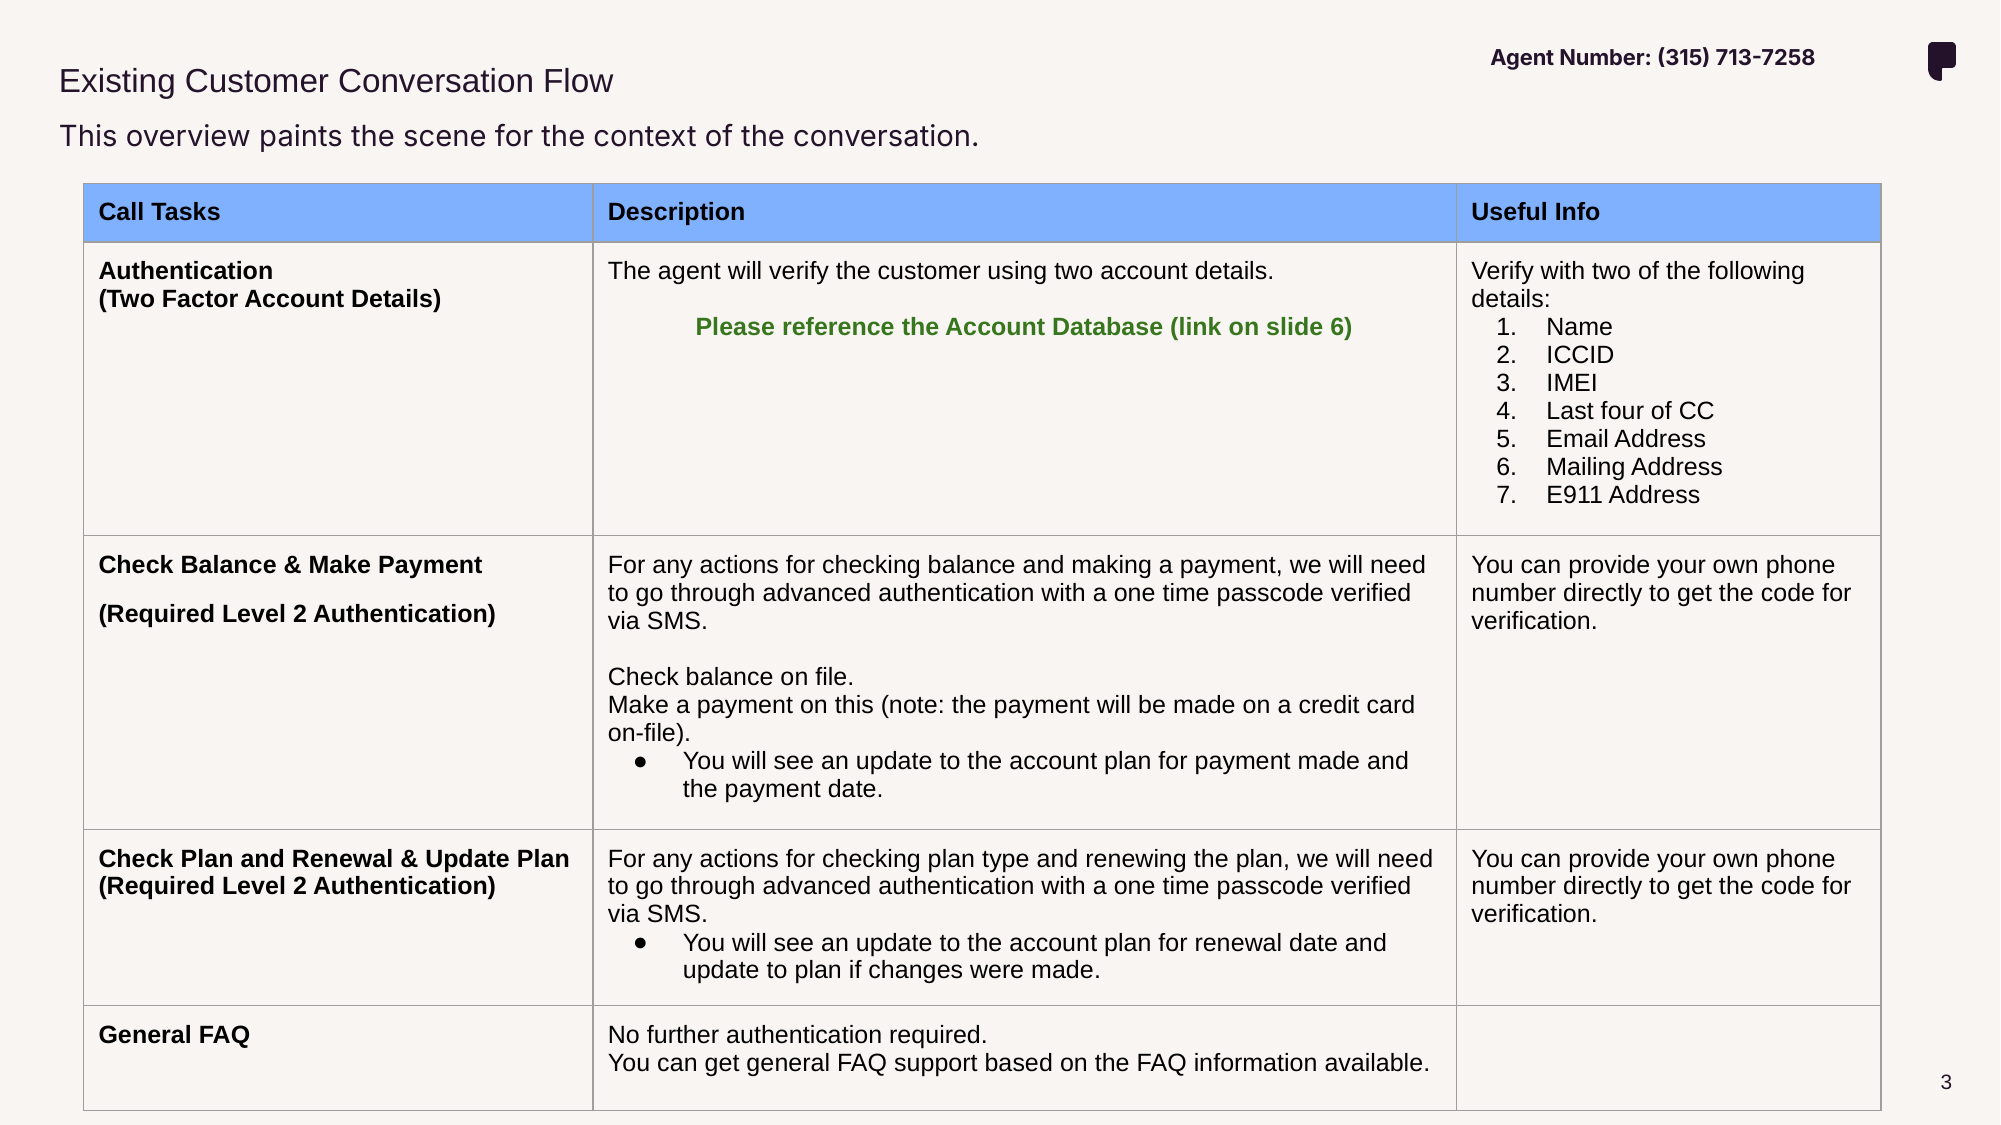

Agent Number: (315) 713-7258

# Existing Customer Conversation Flow
This overview paints the scene for the context of the conversation.
| Call Tasks | Description | Useful Info |
| --- | --- | --- |
| Authentication (Two Factor Account Details) | The agent will verify the customer using two account details. Please reference the Account Database (link on slide 6) | Verify with two of the following details: Name ICCID IMEI Last four of CC Email Address Mailing Address E911 Address |
| Check Balance & Make Payment (Required Level 2 Authentication) | For any actions for checking balance and making a payment, we will need to go through advanced authentication with a one time passcode verified via SMS. Check balance on file. Make a payment on this (note: the payment will be made on a credit card on-file). You will see an update to the account plan for payment made and the payment date. | You can provide your own phone number directly to get the code for verification. |
| Check Plan and Renewal & Update Plan (Required Level 2 Authentication) | For any actions for checking plan type and renewing the plan, we will need to go through advanced authentication with a one time passcode verified via SMS. You will see an update to the account plan for renewal date and update to plan if changes were made. | You can provide your own phone number directly to get the code for verification. |
| General FAQ | No further authentication required. You can get general FAQ support based on the FAQ information available. |  |
3